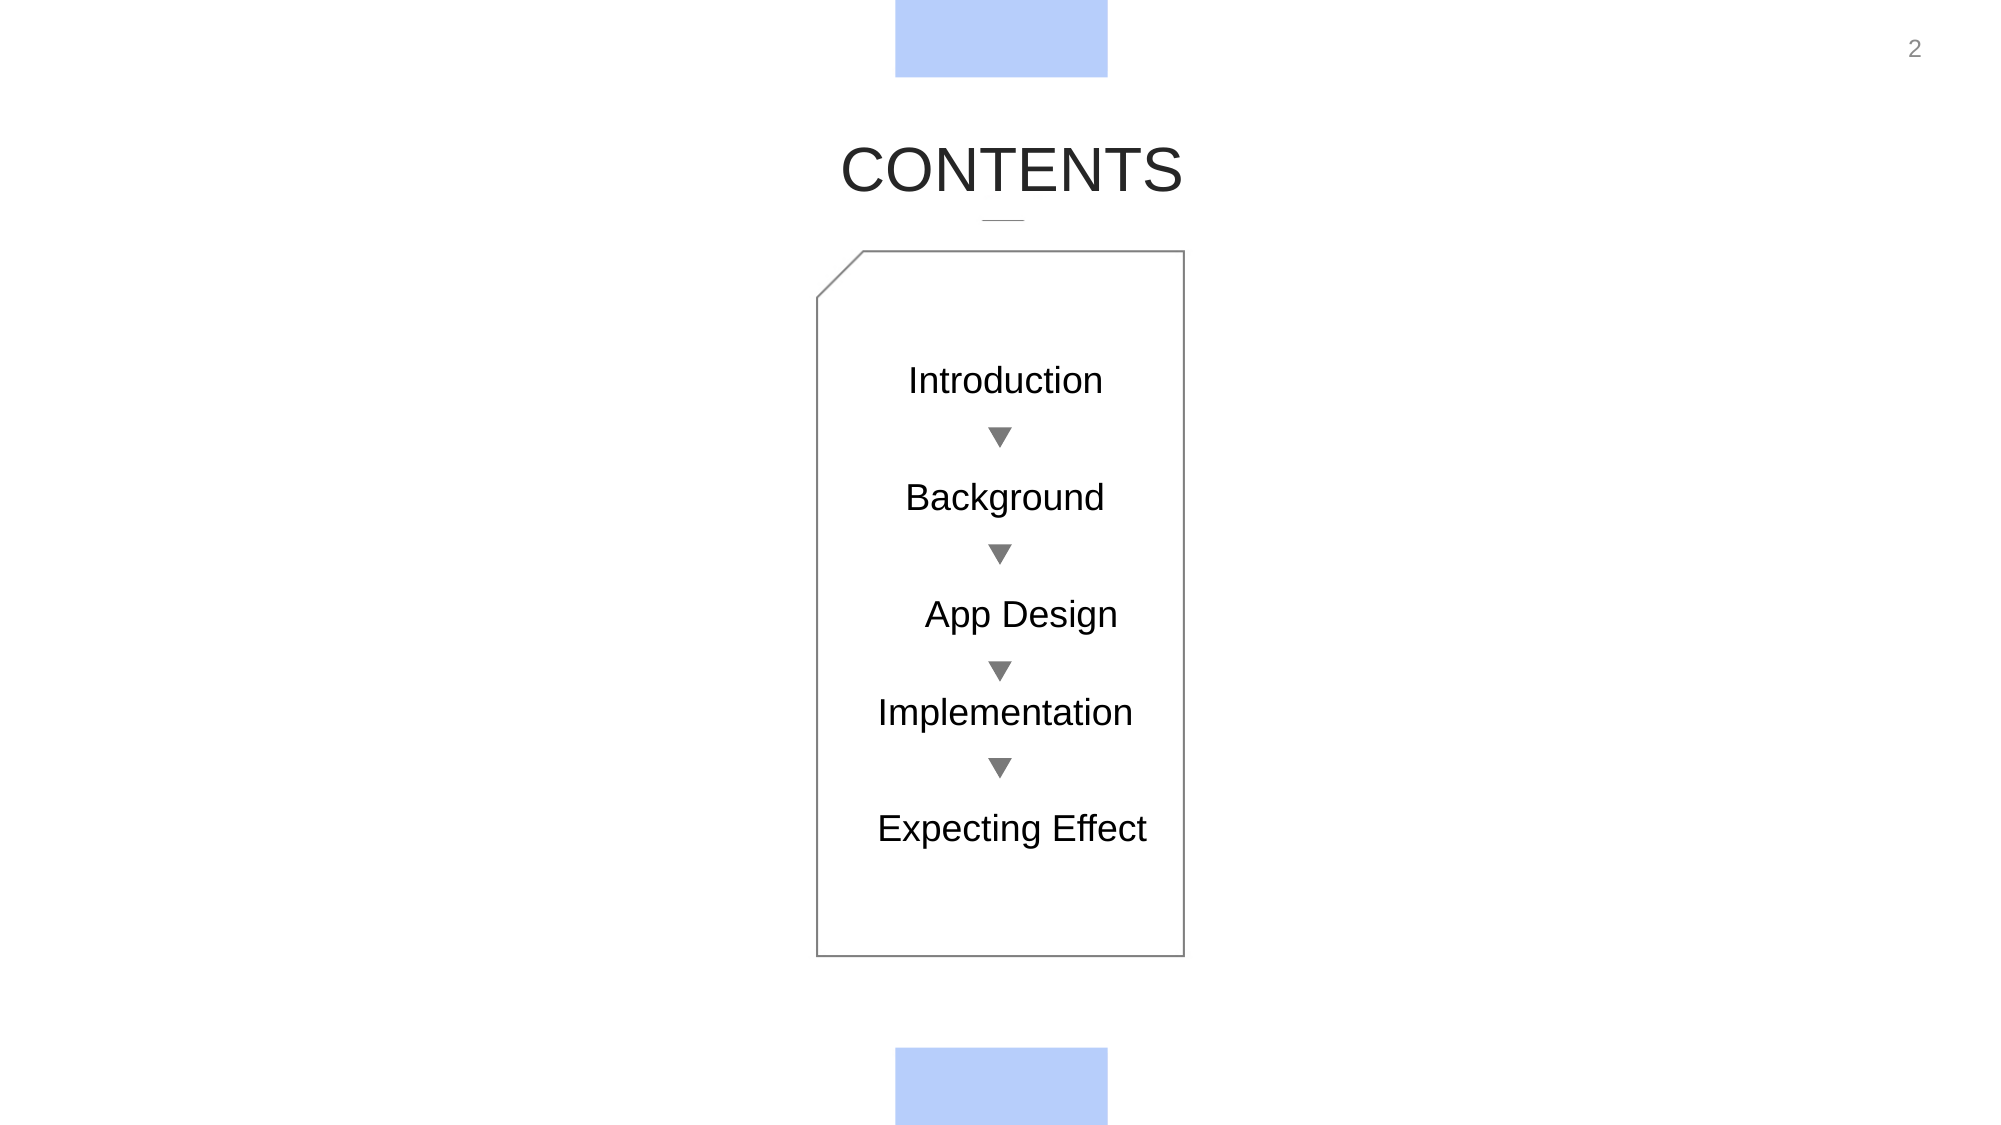

2

CONTENTS
Introduction

Background

App Design

Implementation

Expecting Effect